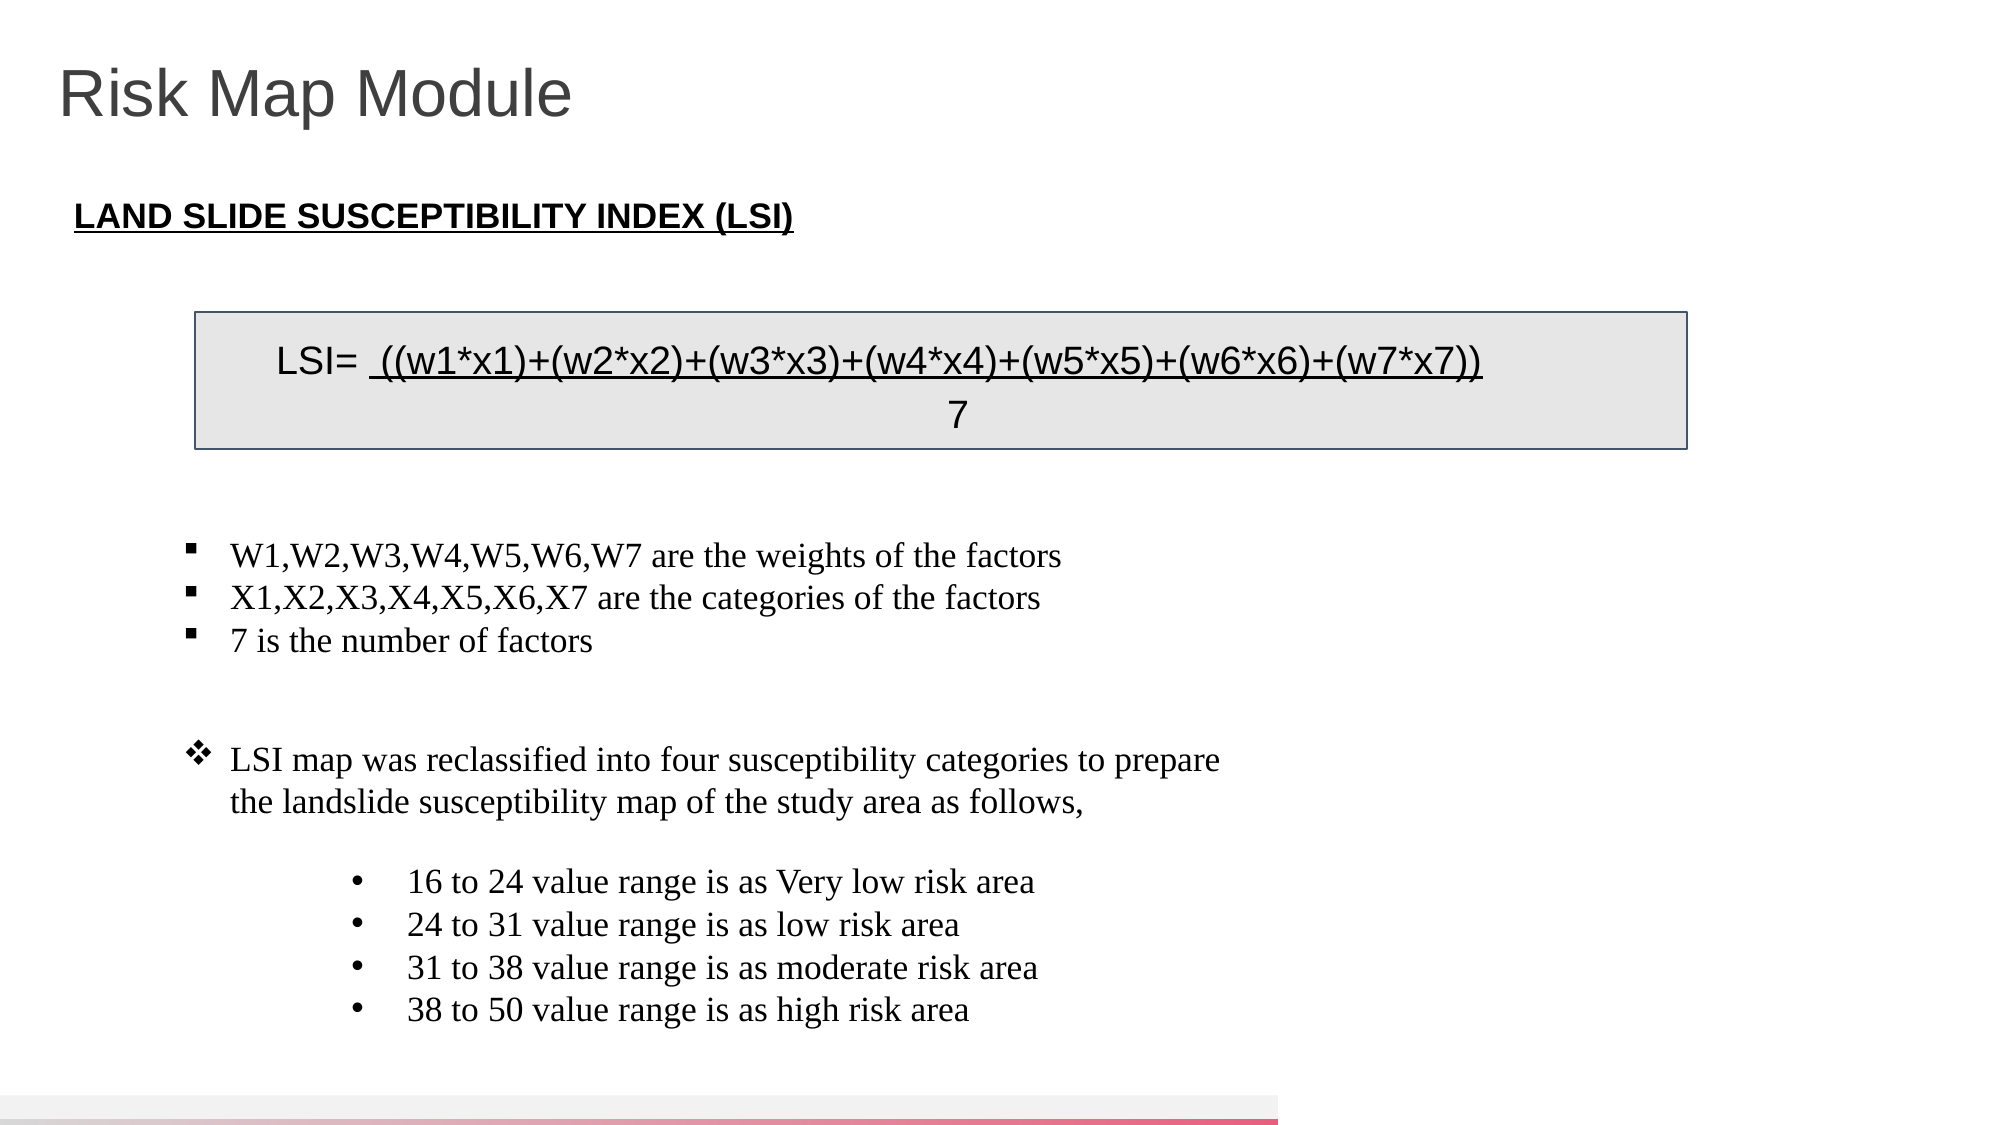

# Risk Map Module
LAND SLIDE SUSCEPTIBILITY INDEX (LSI)

      LSI=  ((w1*x1)+(w2*x2)+(w3*x3)+(w4*x4)+(w5*x5)+(w6*x6)+(w7*x7))
                                                                   7
W1,W2,W3,W4,W5,W6,W7 are the weights of the factors
X1,X2,X3,X4,X5,X6,X7 are the categories of the factors
7 is the number of factors
LSI map was reclassified into four susceptibility categories to prepare the landslide susceptibility map of the study area as follows,
 16 to 24 value range is as Very low risk area
 24 to 31 value range is as low risk area
 31 to 38 value range is as moderate risk area
 38 to 50 value range is as high risk area

16